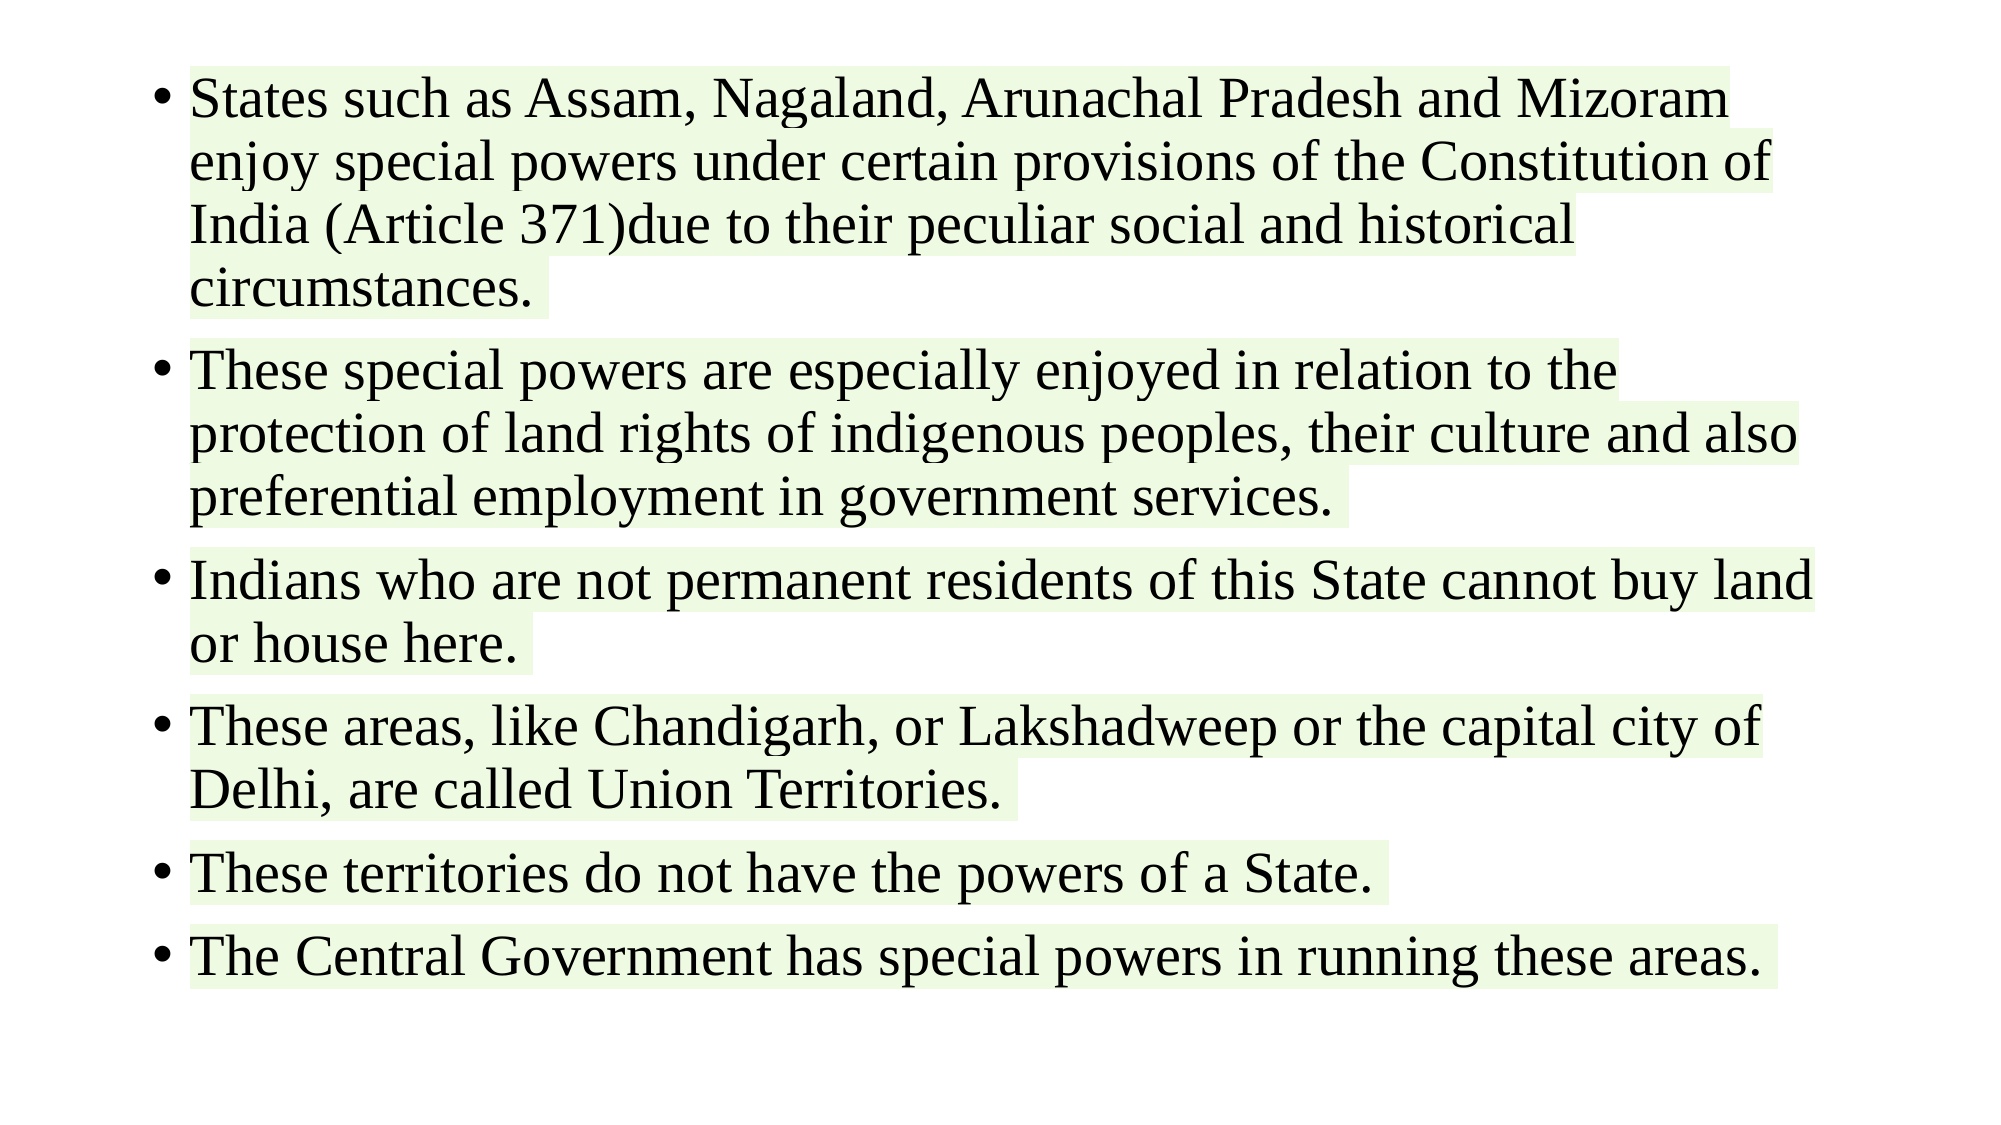

#
States such as Assam, Nagaland, Arunachal Pradesh and Mizoram enjoy special powers under certain provisions of the Constitution of India (Article 371)due to their peculiar social and historical circumstances.
These special powers are especially enjoyed in relation to the protection of land rights of indigenous peoples, their culture and also preferential employment in government services.
Indians who are not permanent residents of this State cannot buy land or house here.
These areas, like Chandigarh, or Lakshadweep or the capital city of Delhi, are called Union Territories.
These territories do not have the powers of a State.
The Central Government has special powers in running these areas.